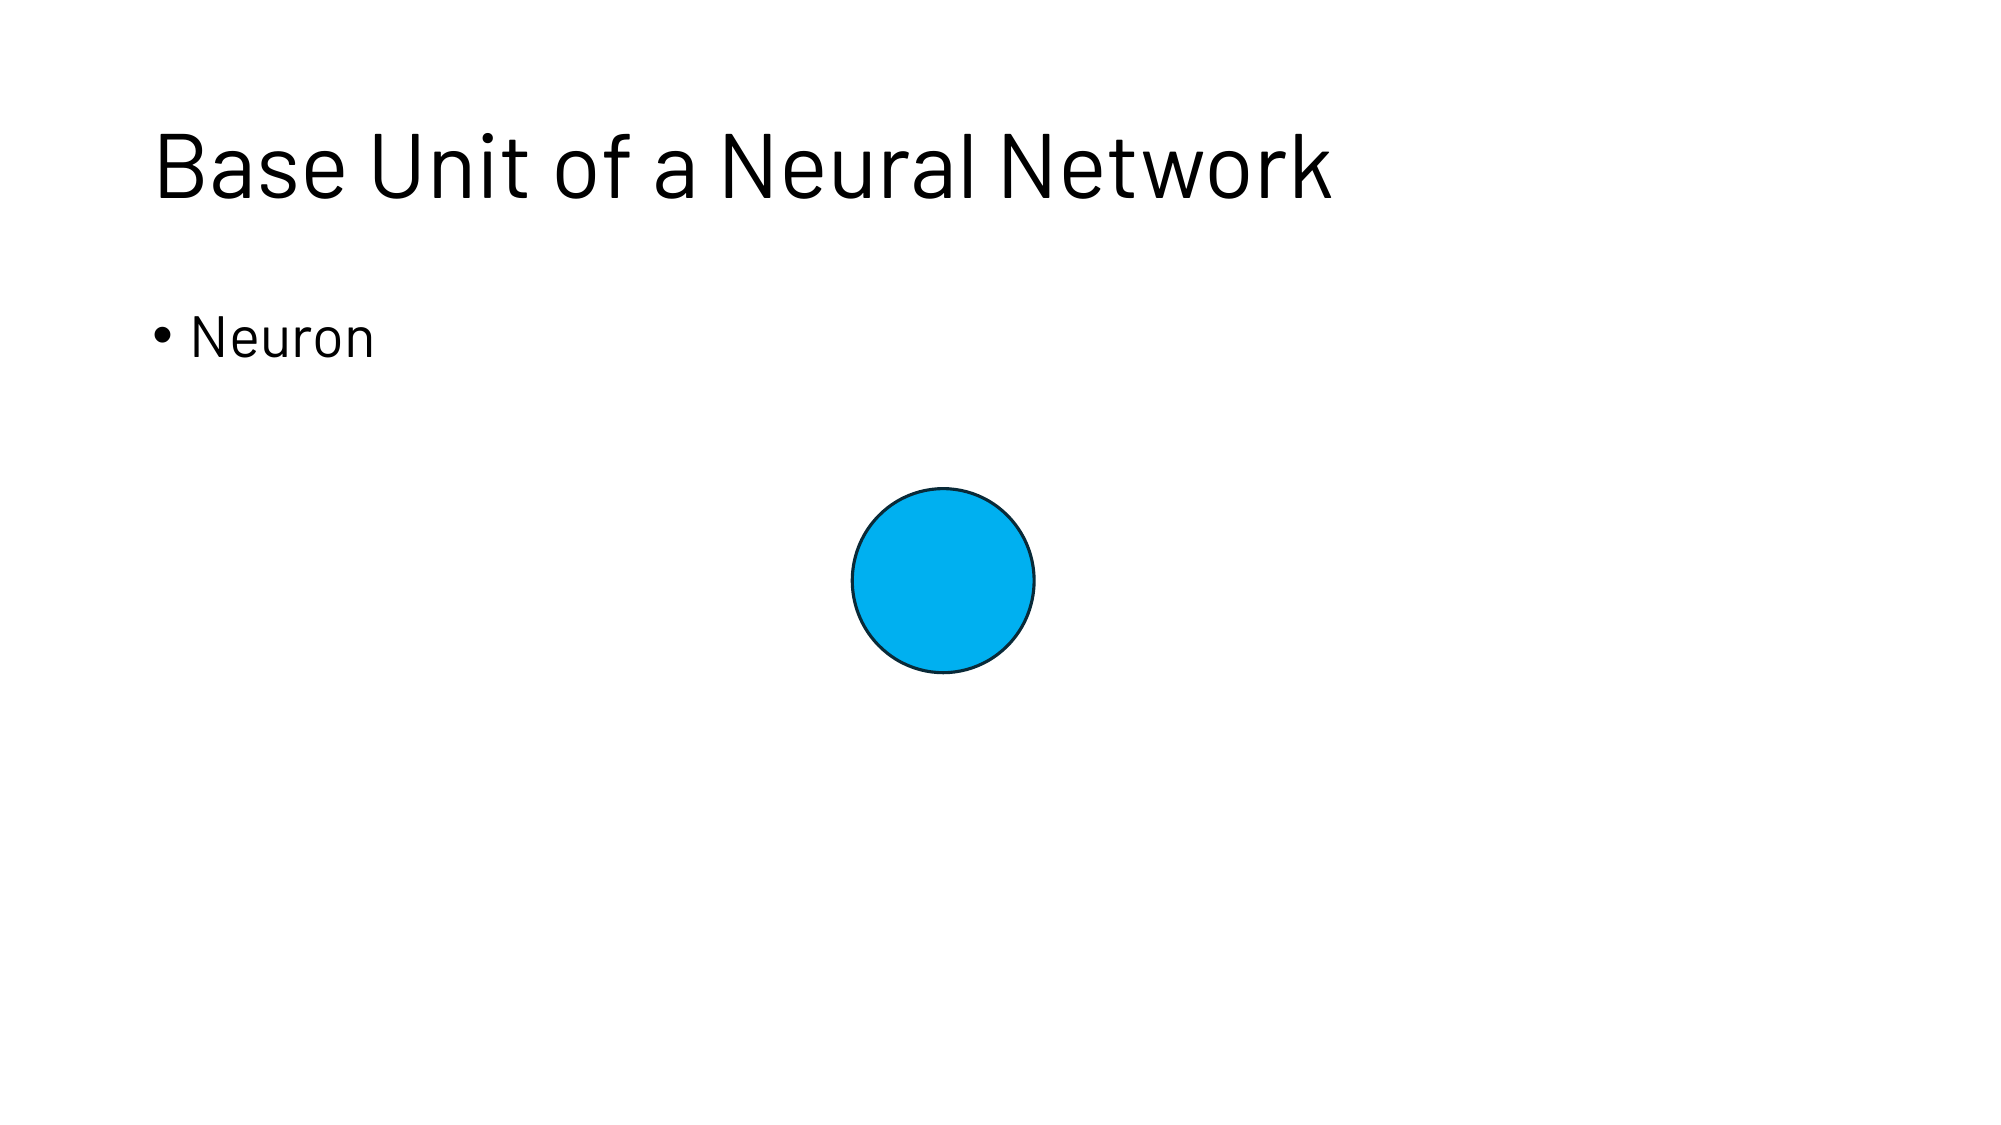

# Base Unit of a Neural Network
Neuron